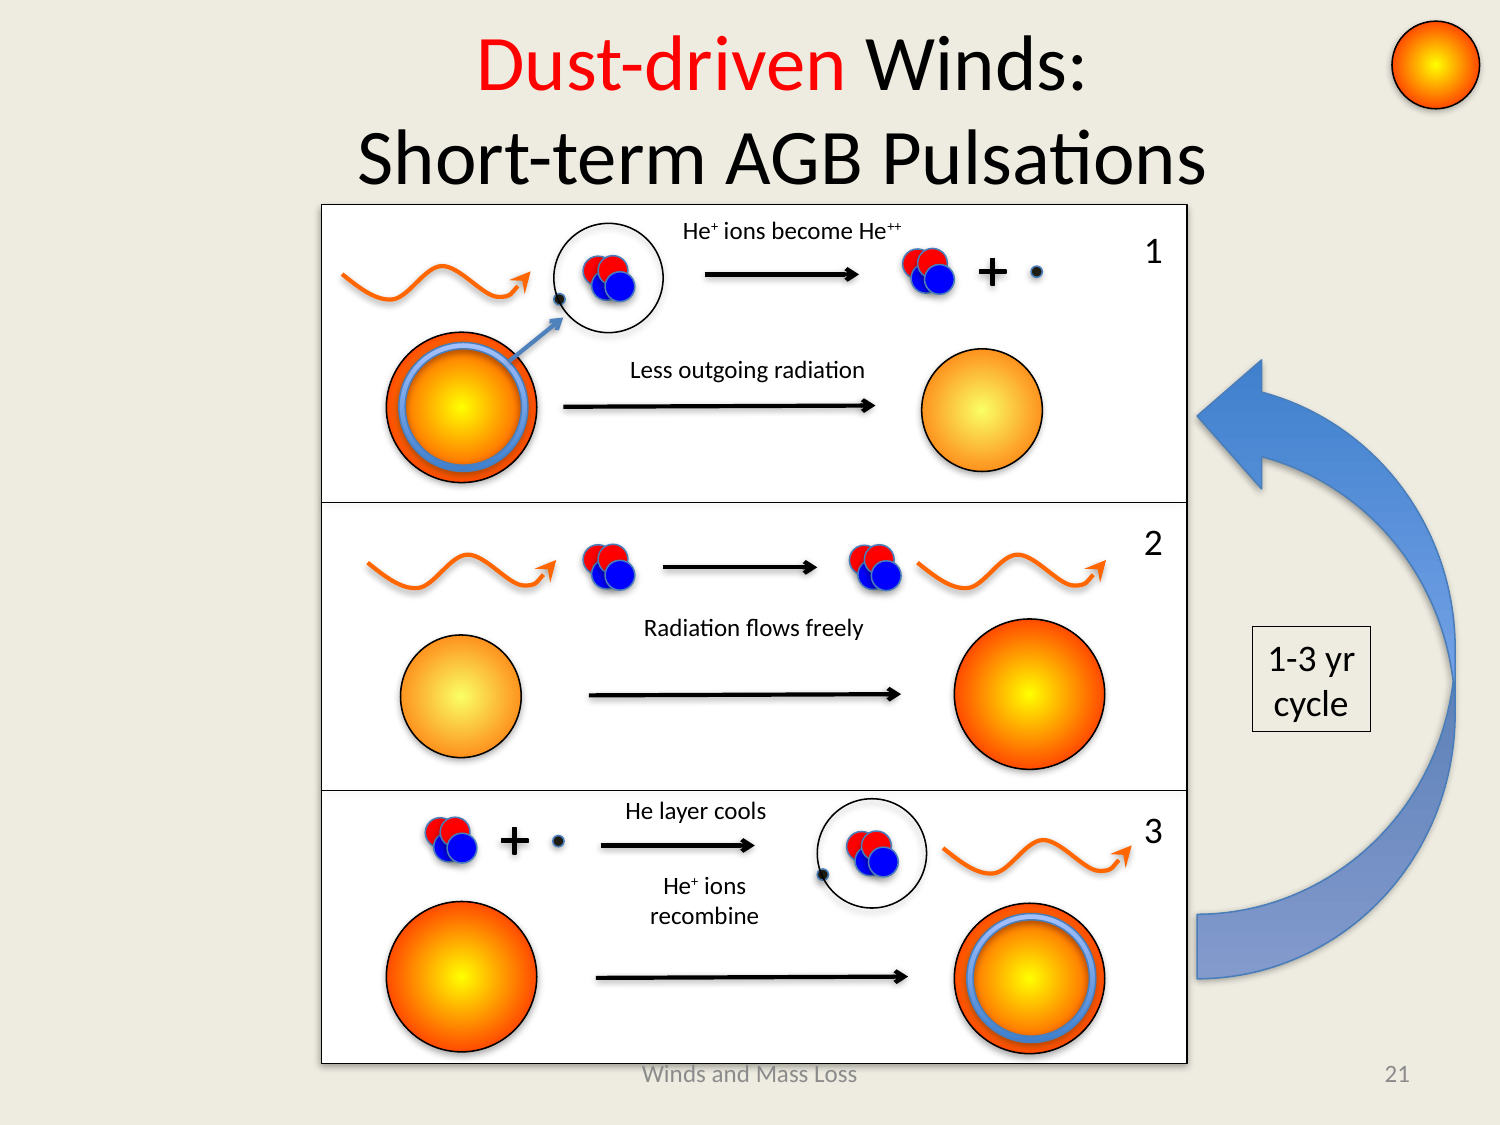

Dust-driven Winds:
Short-term AGB Pulsations

He+ ions become He++
1

Less outgoing radiation

2

Radiation flows freely

1-3 yr
cycle

He layer cools

3

He+ ions
recombine

Winds and Mass Loss
21